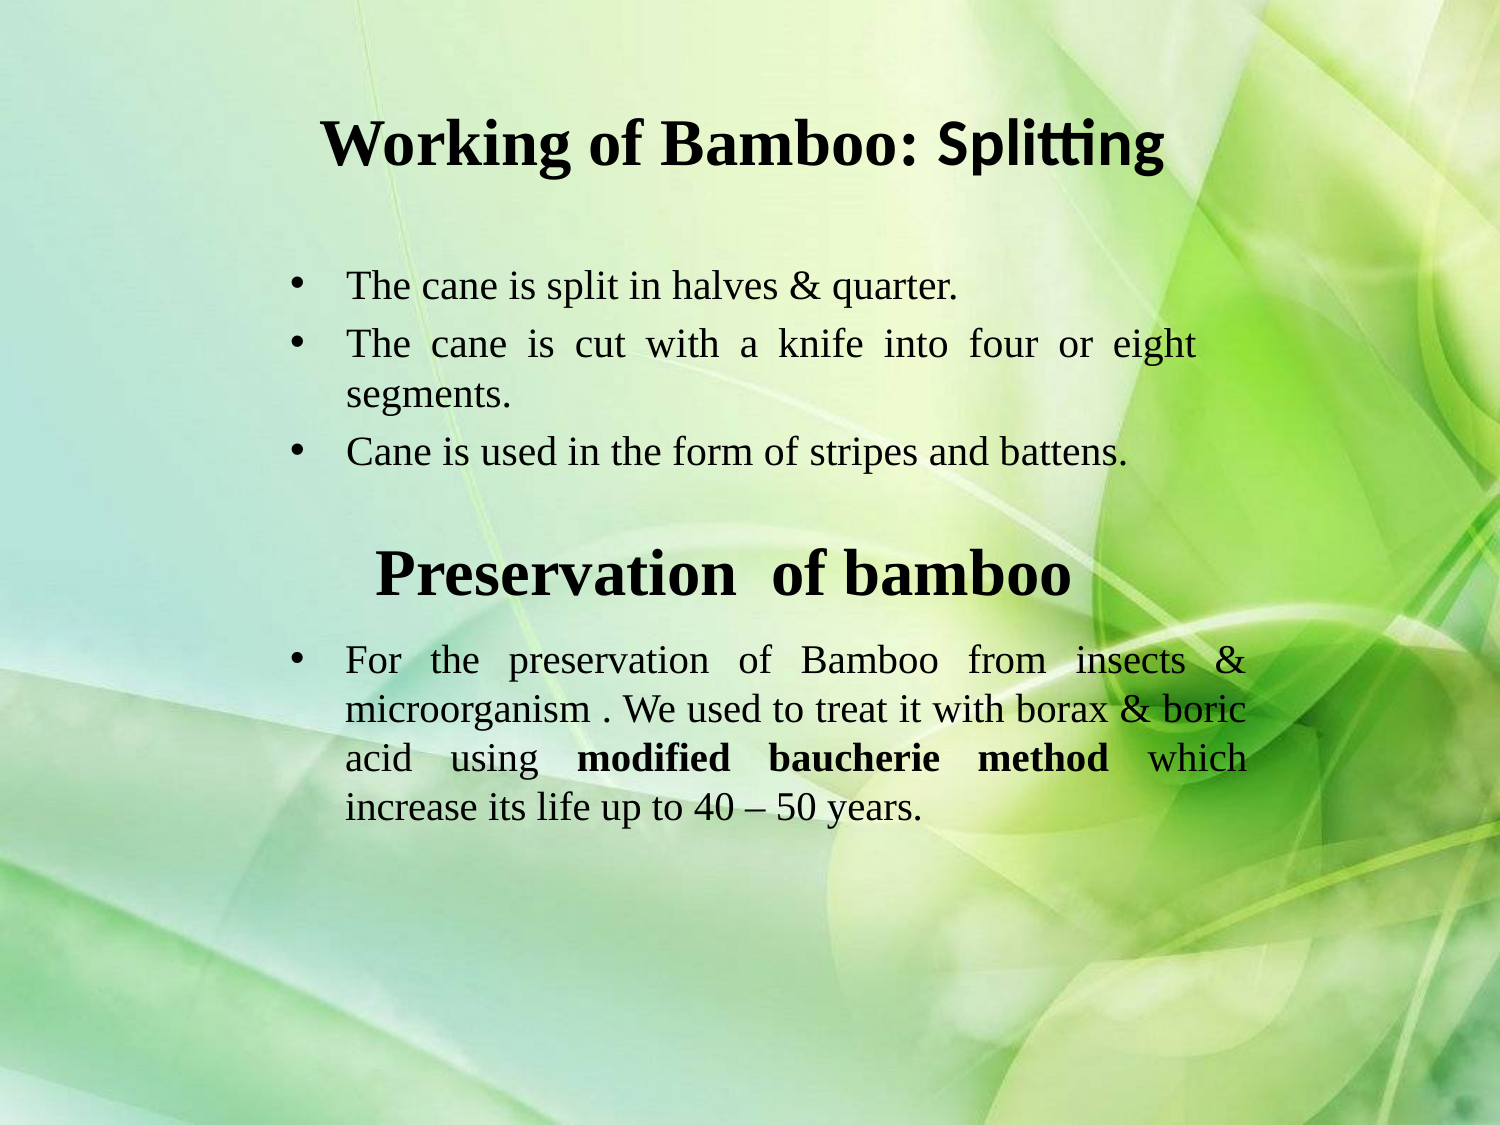

# Working of Bamboo: Splitting
The cane is split in halves & quarter.
The cane is cut with a knife into four or eight segments.
Cane is used in the form of stripes and battens.
Preservation  of bamboo
For the preservation of Bamboo from insects & microorganism . We used to treat it with borax & boric acid using modified baucherie method which increase its life up to 40 – 50 years.